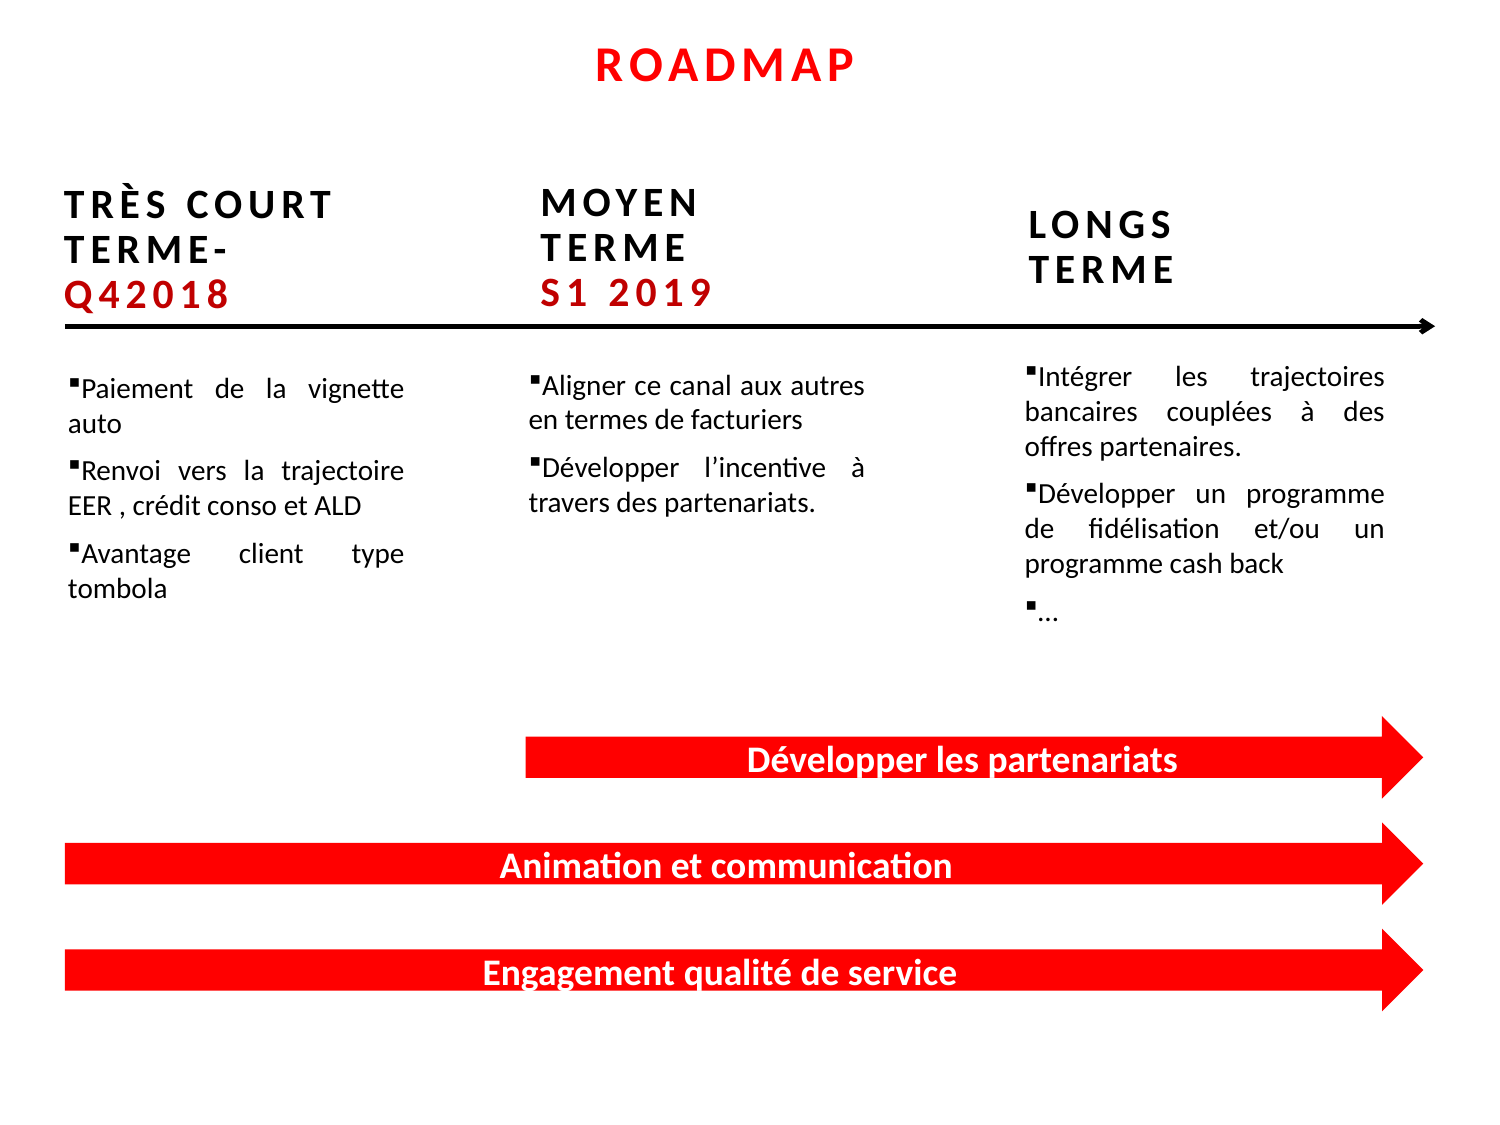

RoadMap
Moyen terme
S1 2019
Très court terme-Q42018
longs terme
Intégrer les trajectoires bancaires couplées à des offres partenaires.
Développer un programme de fidélisation et/ou un programme cash back
…

Aligner ce canal aux autres en termes de facturiers
Développer l’incentive à travers des partenariats.
Paiement de la vignette auto
Renvoi vers la trajectoire EER , crédit conso et ALD
Avantage client type tombola

Développer les partenariats

Animation et communication

Engagement qualité de service